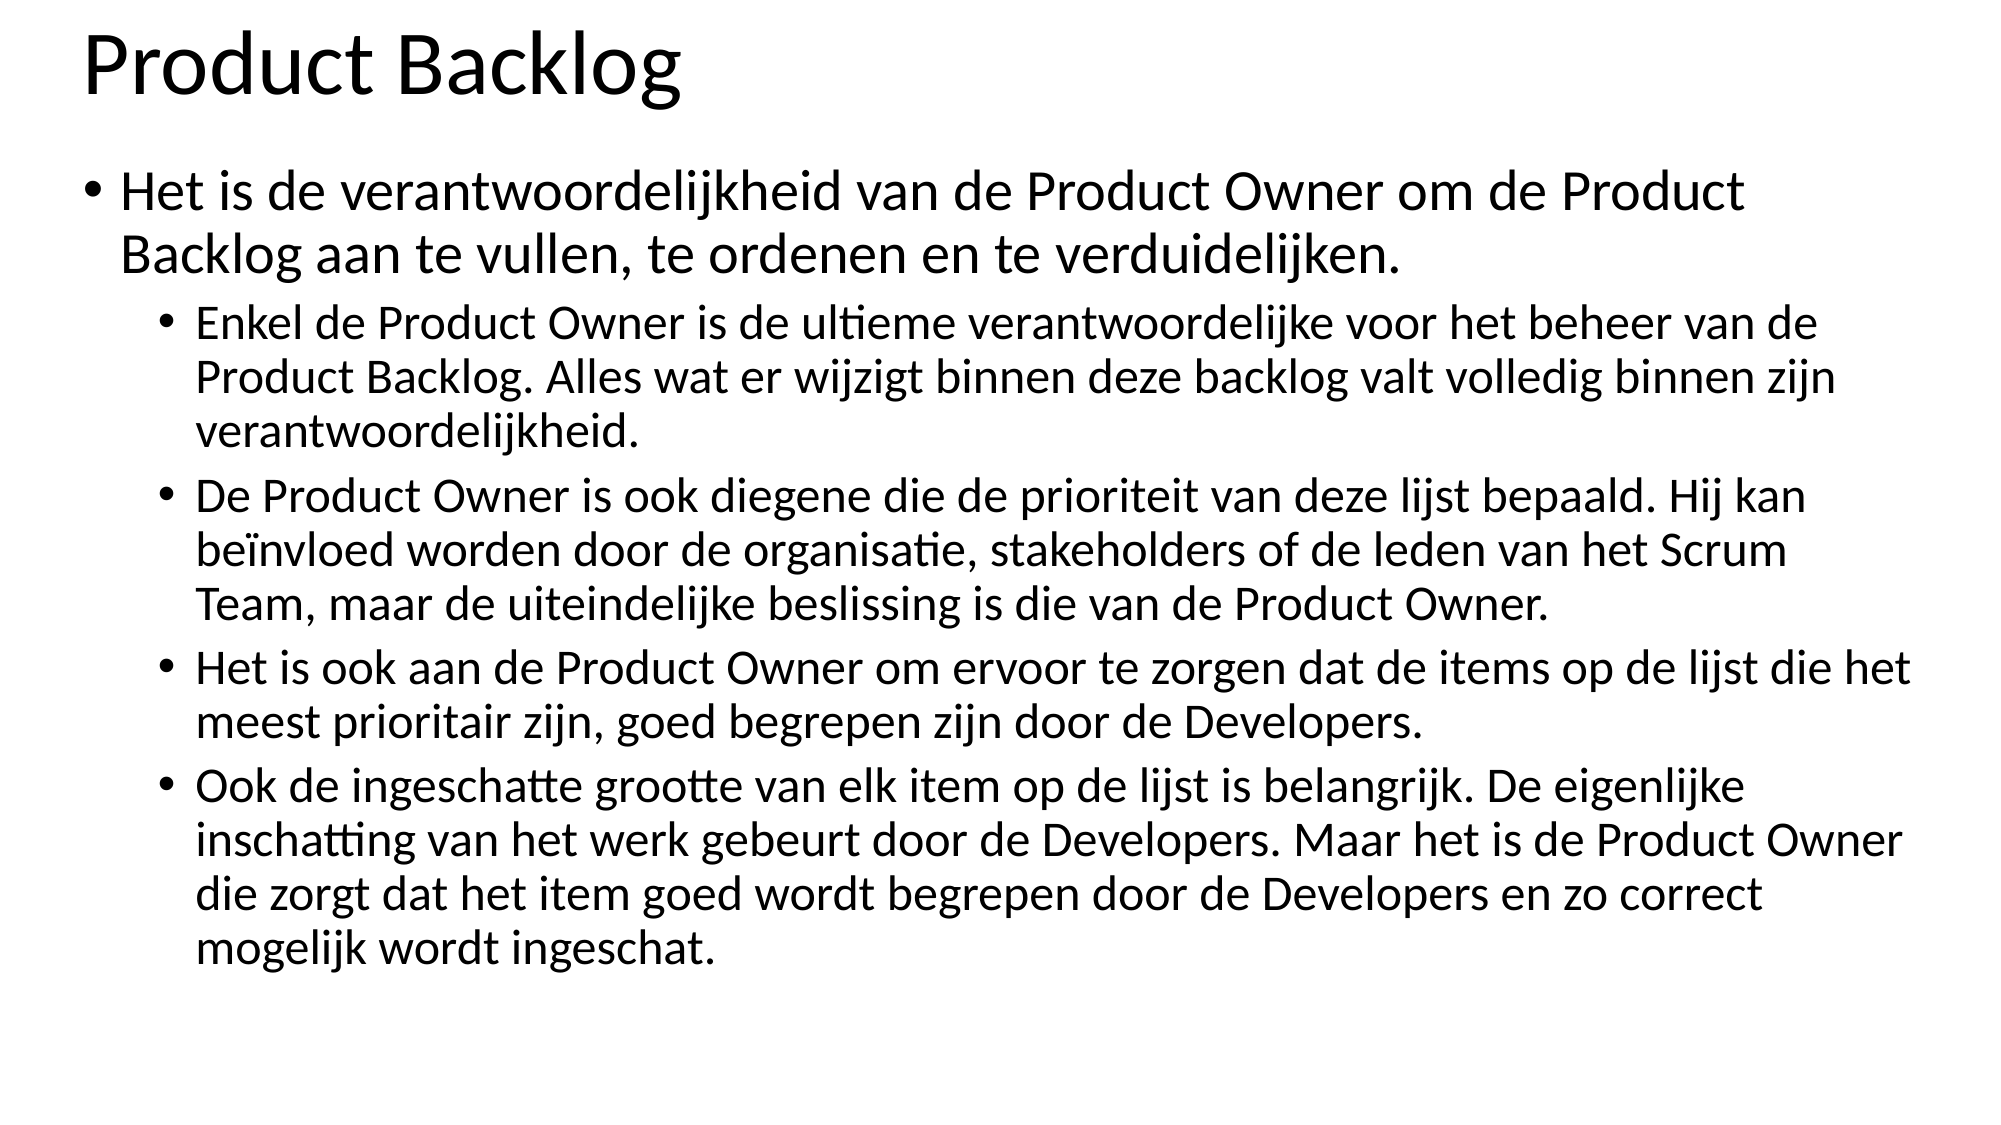

# Product Backlog
Het is de verantwoordelijkheid van de Product Owner om de Product Backlog aan te vullen, te ordenen en te verduidelijken.
Enkel de Product Owner is de ultieme verantwoordelijke voor het beheer van de Product Backlog. Alles wat er wijzigt binnen deze backlog valt volledig binnen zijn verantwoordelijkheid.
De Product Owner is ook diegene die de prioriteit van deze lijst bepaald. Hij kan beïnvloed worden door de organisatie, stakeholders of de leden van het Scrum Team, maar de uiteindelijke beslissing is die van de Product Owner.
Het is ook aan de Product Owner om ervoor te zorgen dat de items op de lijst die het meest prioritair zijn, goed begrepen zijn door de Developers.
Ook de ingeschatte grootte van elk item op de lijst is belangrijk. De eigenlijke inschatting van het werk gebeurt door de Developers. Maar het is de Product Owner die zorgt dat het item goed wordt begrepen door de Developers en zo correct mogelijk wordt ingeschat.